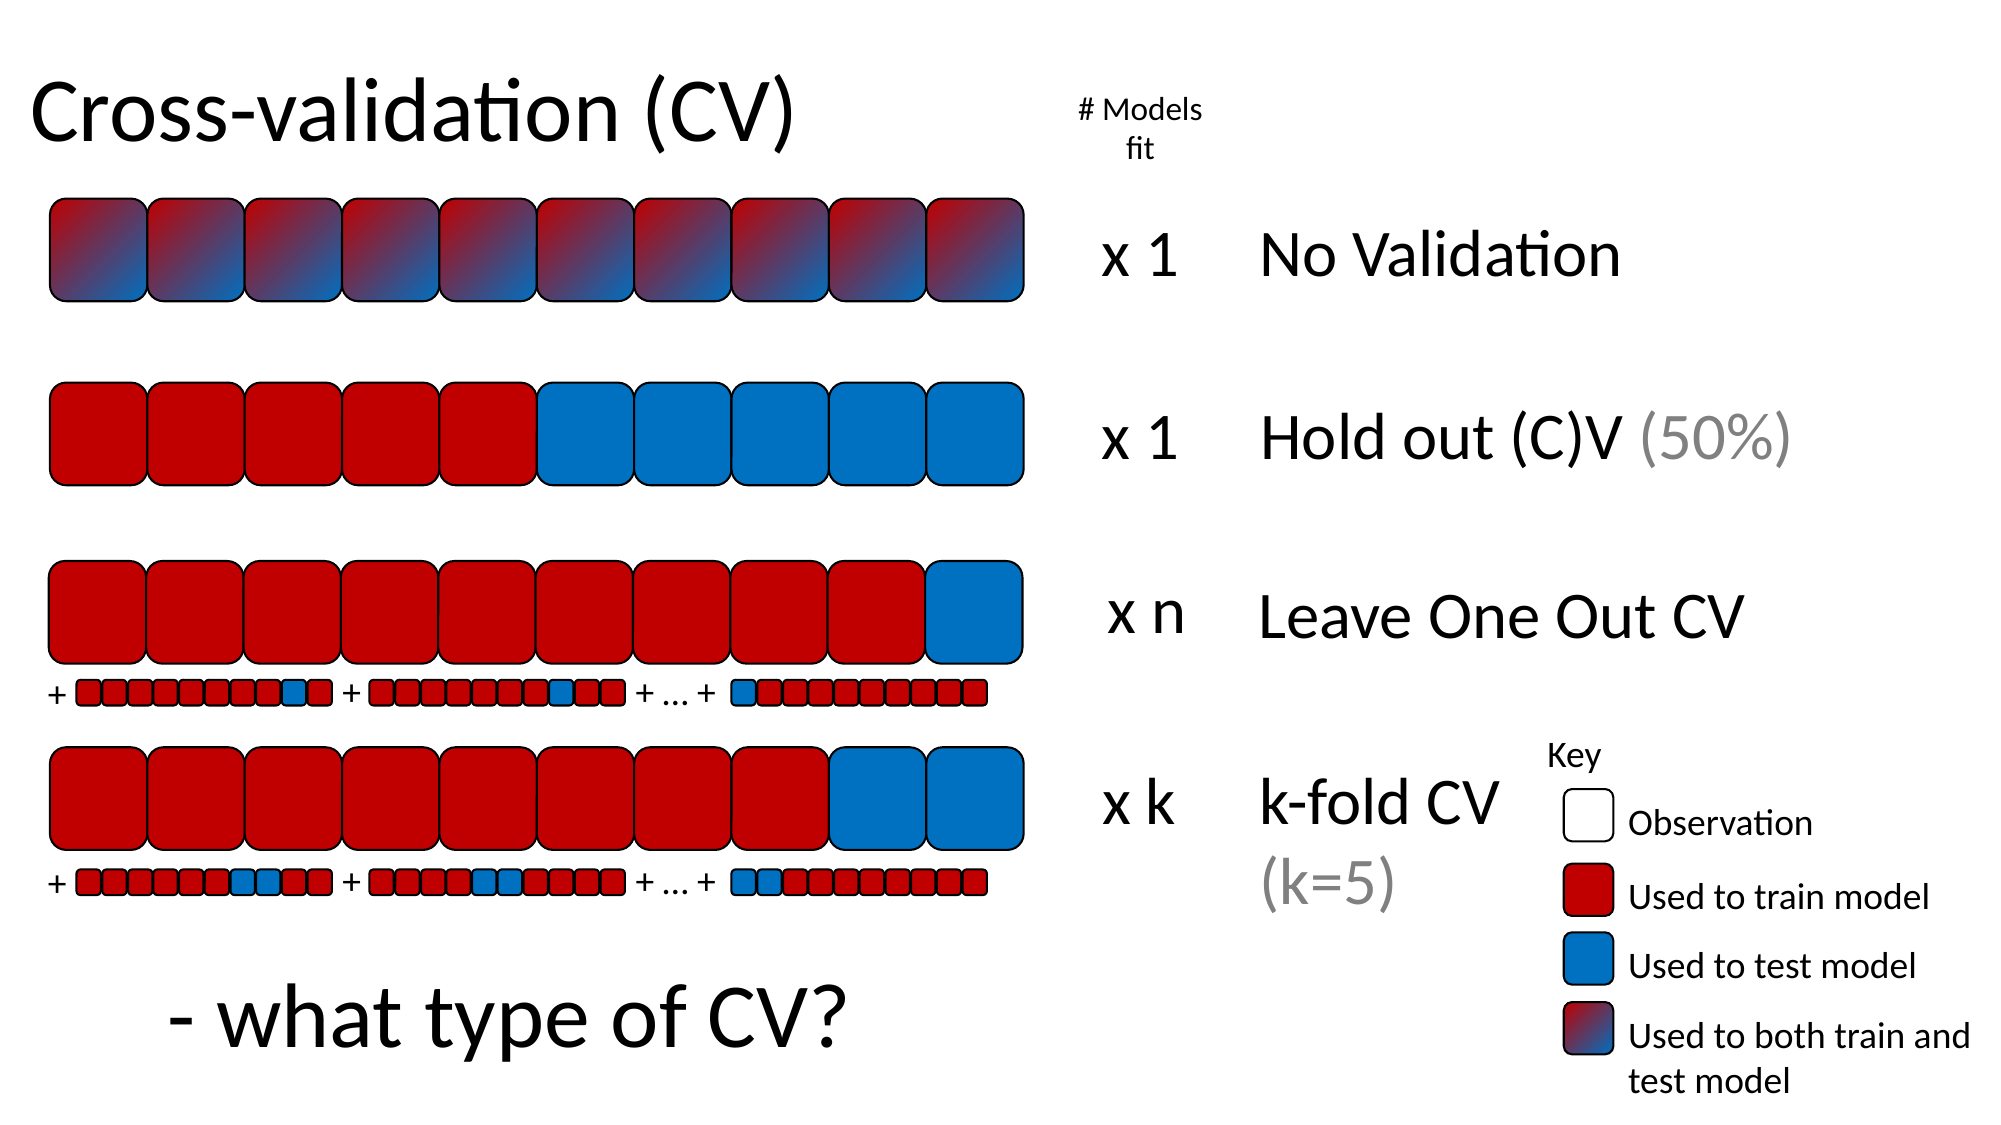

# Cross-validation (CV)
# Models
fit

x 1
No Validation

x 1
Hold out (C)V (50%)
x n

Leave One Out CV
+
+ … +
+

Key

Observation

Used to train model

Used to test model

Used to both train and test model

x k
k-fold CV
(k=5)
+
+ … +
+

- what type of CV?